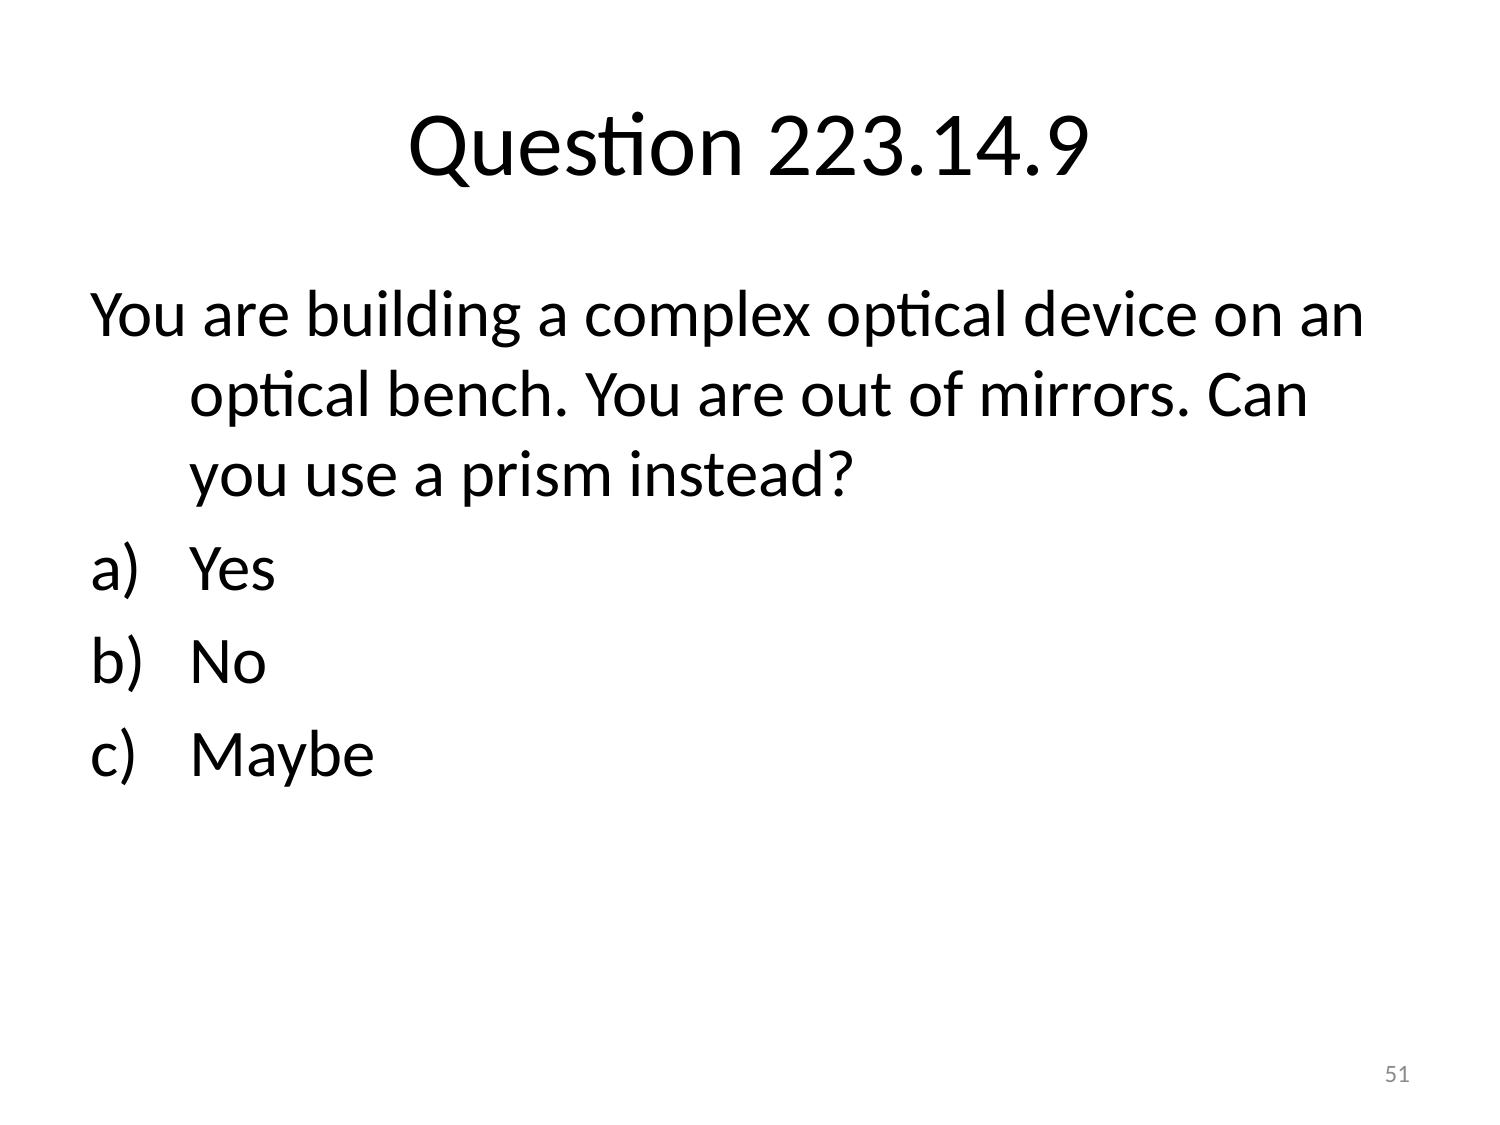

# Question 223.14.9
You are building a complex optical device on an optical bench. You are out of mirrors. Can you use a prism instead?
Yes
No
Maybe
51